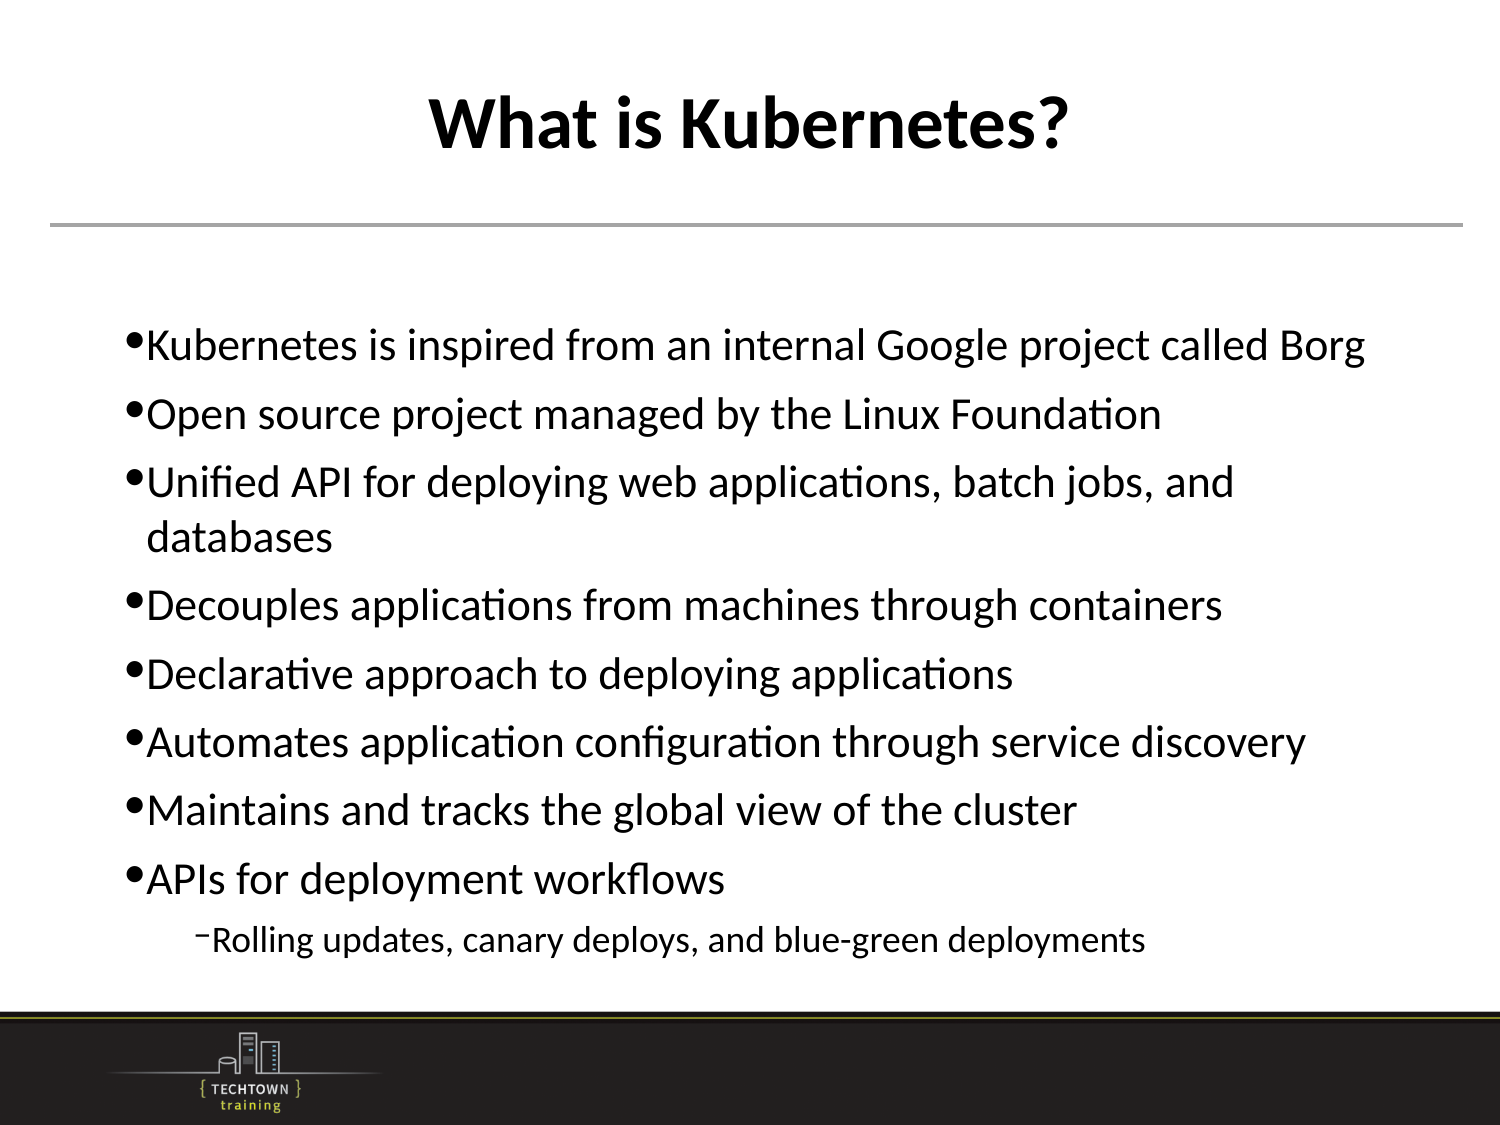

# What is Kubernetes?
Kubernetes is inspired from an internal Google project called Borg
Open source project managed by the Linux Foundation
Unified API for deploying web applications, batch jobs, and databases
Decouples applications from machines through containers
Declarative approach to deploying applications
Automates application configuration through service discovery
Maintains and tracks the global view of the cluster
APIs for deployment workflows
Rolling updates, canary deploys, and blue-green deployments